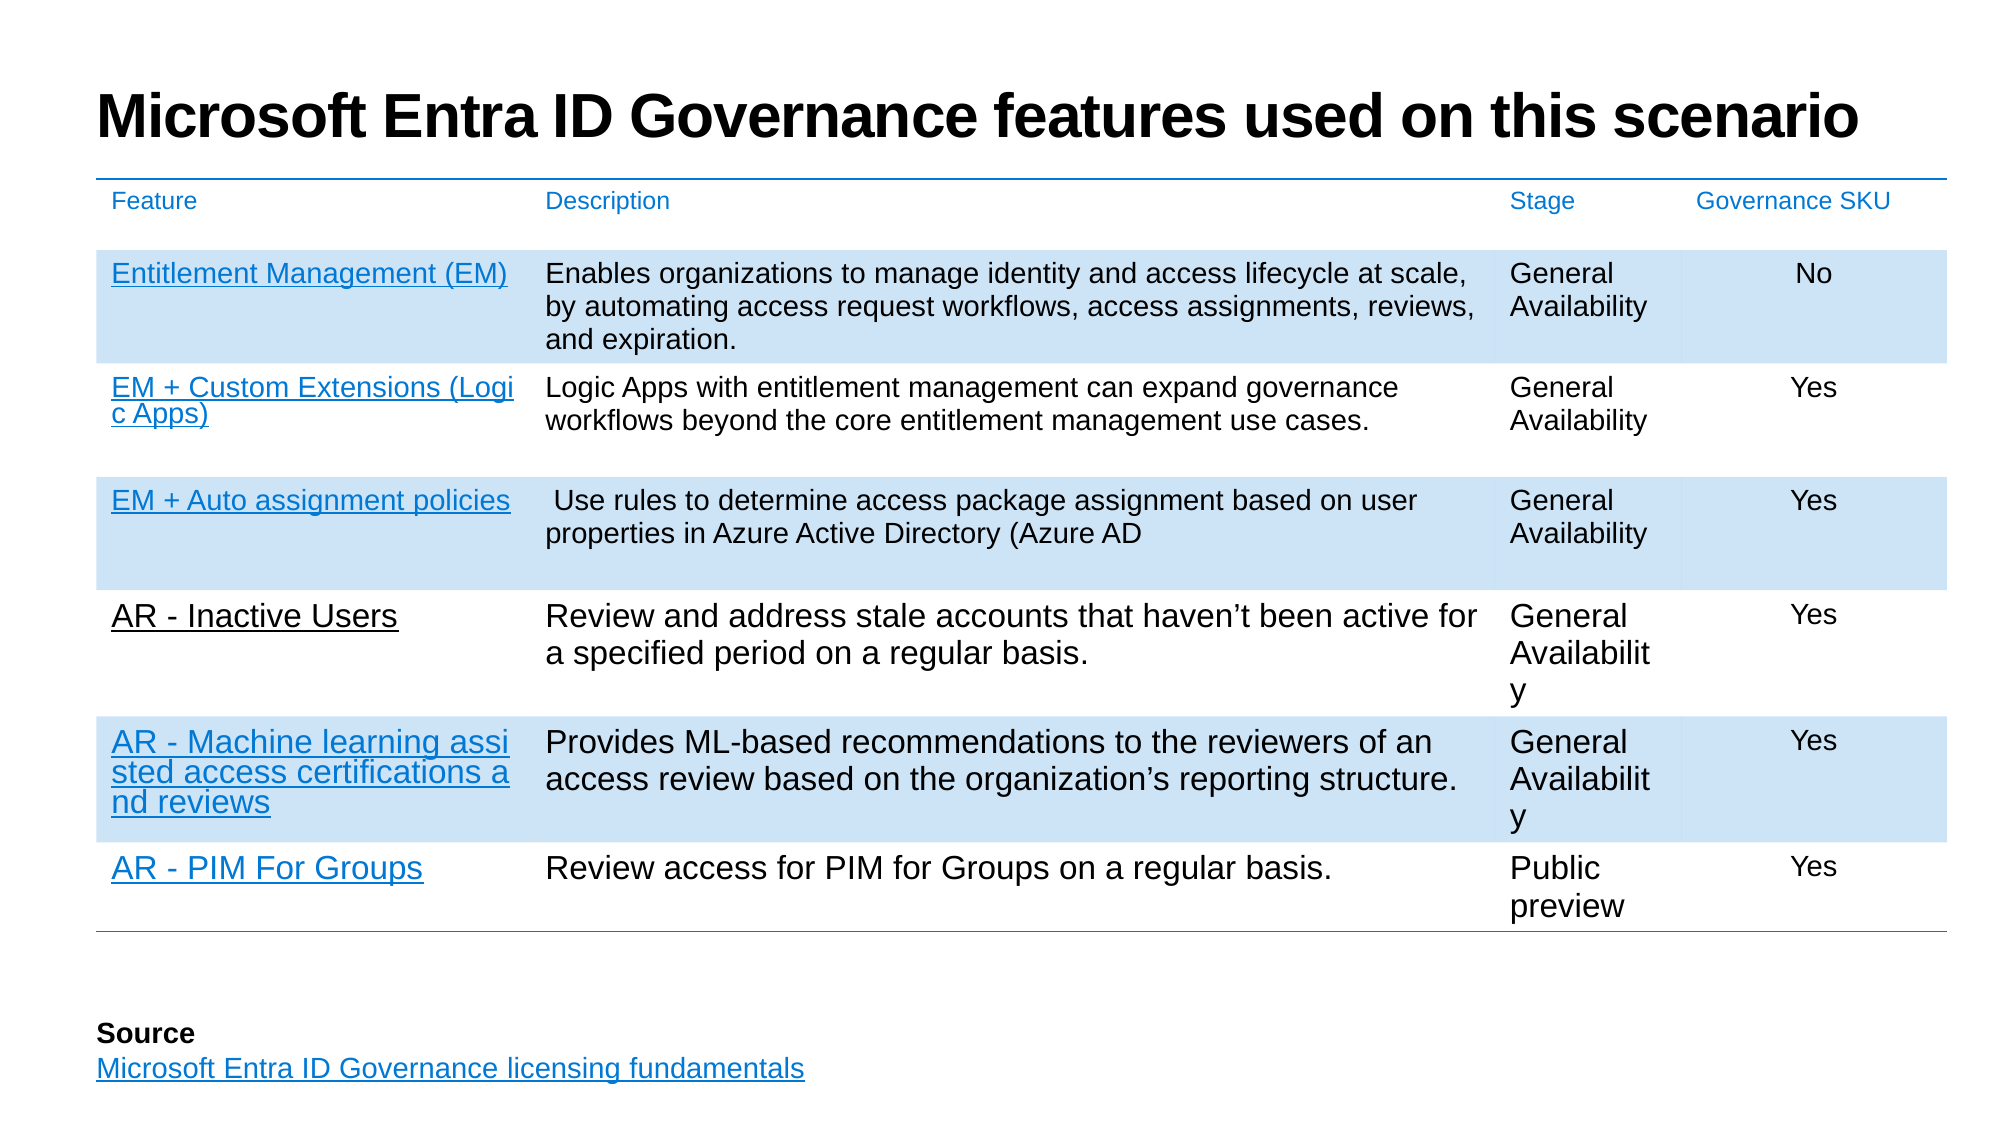

# Microsoft Entra ID Governance features used on this scenario
| Feature | Description | Stage | Governance SKU |
| --- | --- | --- | --- |
| Entitlement Management (EM) | Enables organizations to manage identity and access lifecycle at scale, by automating access request workflows, access assignments, reviews, and expiration. | General Availability | No |
| EM + Custom Extensions (Logic Apps) | Logic Apps with entitlement management can expand governance workflows beyond the core entitlement management use cases. | General Availability | Yes |
| EM + Auto assignment policies | Use rules to determine access package assignment based on user properties in Azure Active Directory (Azure AD | General Availability | Yes |
| AR - Inactive Users | Review and address stale accounts that haven’t been active for a specified period on a regular basis. | General Availability | Yes |
| AR - Machine learning assisted access certifications and reviews | Provides ML-based recommendations to the reviewers of an access review based on the organization’s reporting structure. | General Availability | Yes |
| AR - PIM For Groups | Review access for PIM for Groups on a regular basis. | Public preview | Yes |
Source
Microsoft Entra ID Governance licensing fundamentals